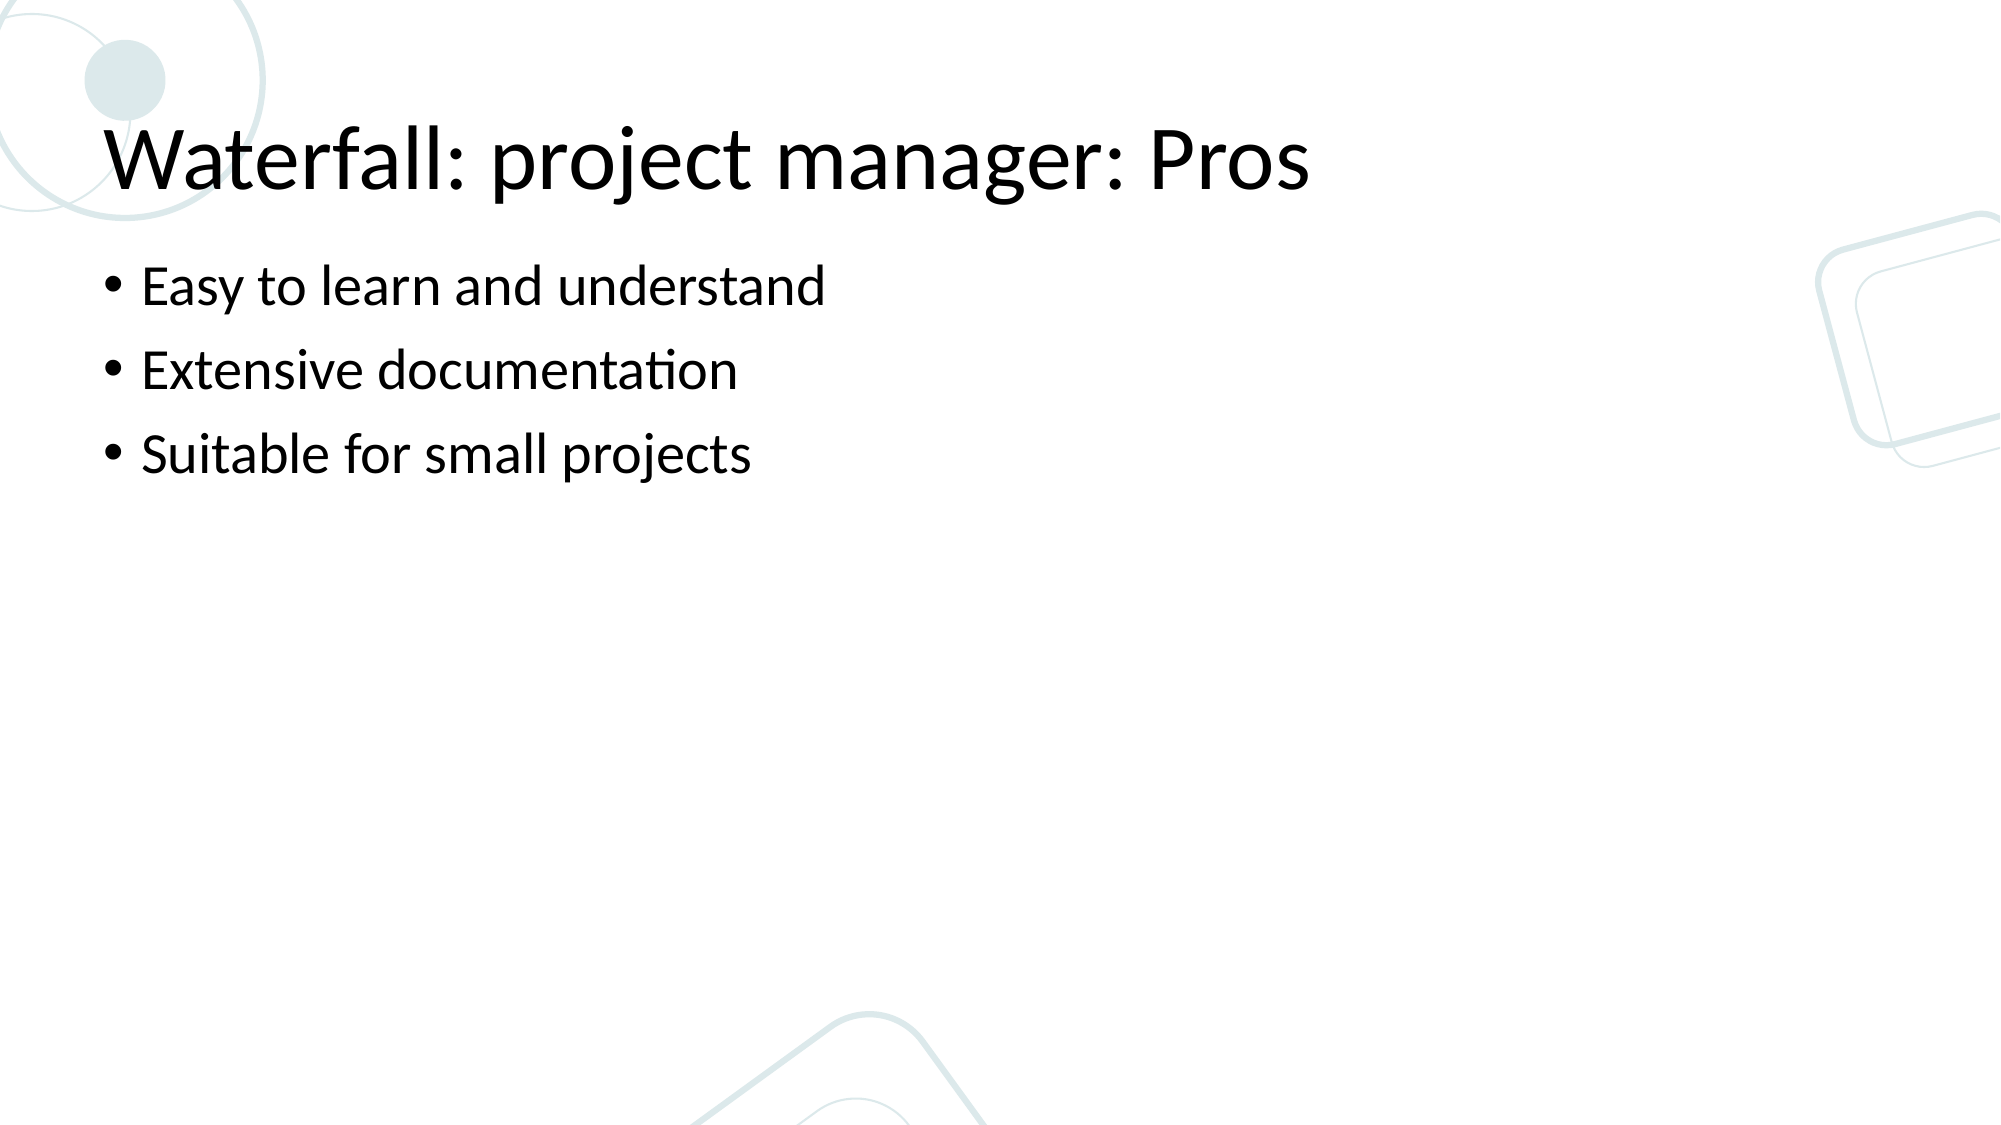

# Waterfall: project manager: Pros
Easy to learn and understand
Extensive documentation
Suitable for small projects